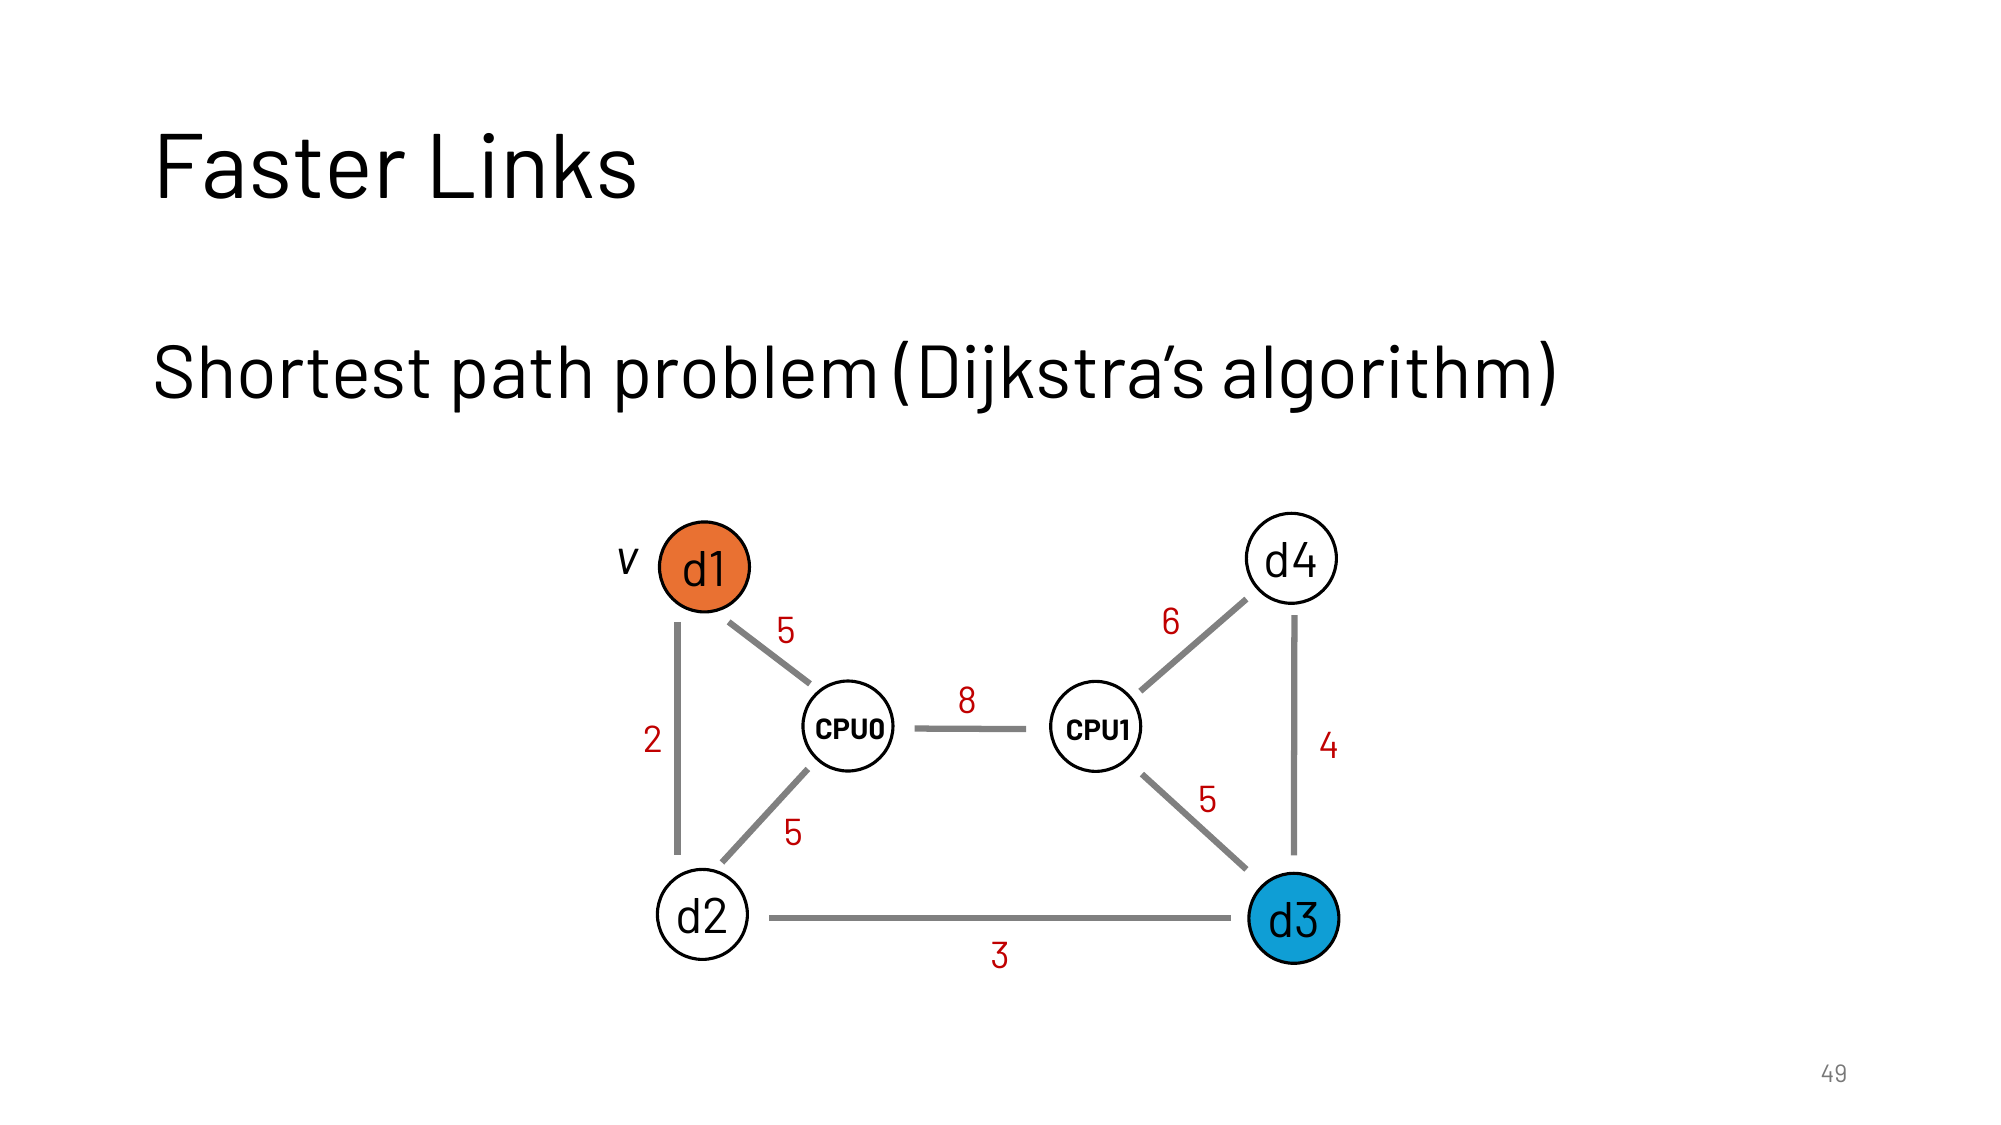

# Faster Links
Shortest path problem (Dijkstra’s algorithm)

v
d4

d1
6
5
8

CPU0
CPU1
2
4
5
5

d2
d3
3
49